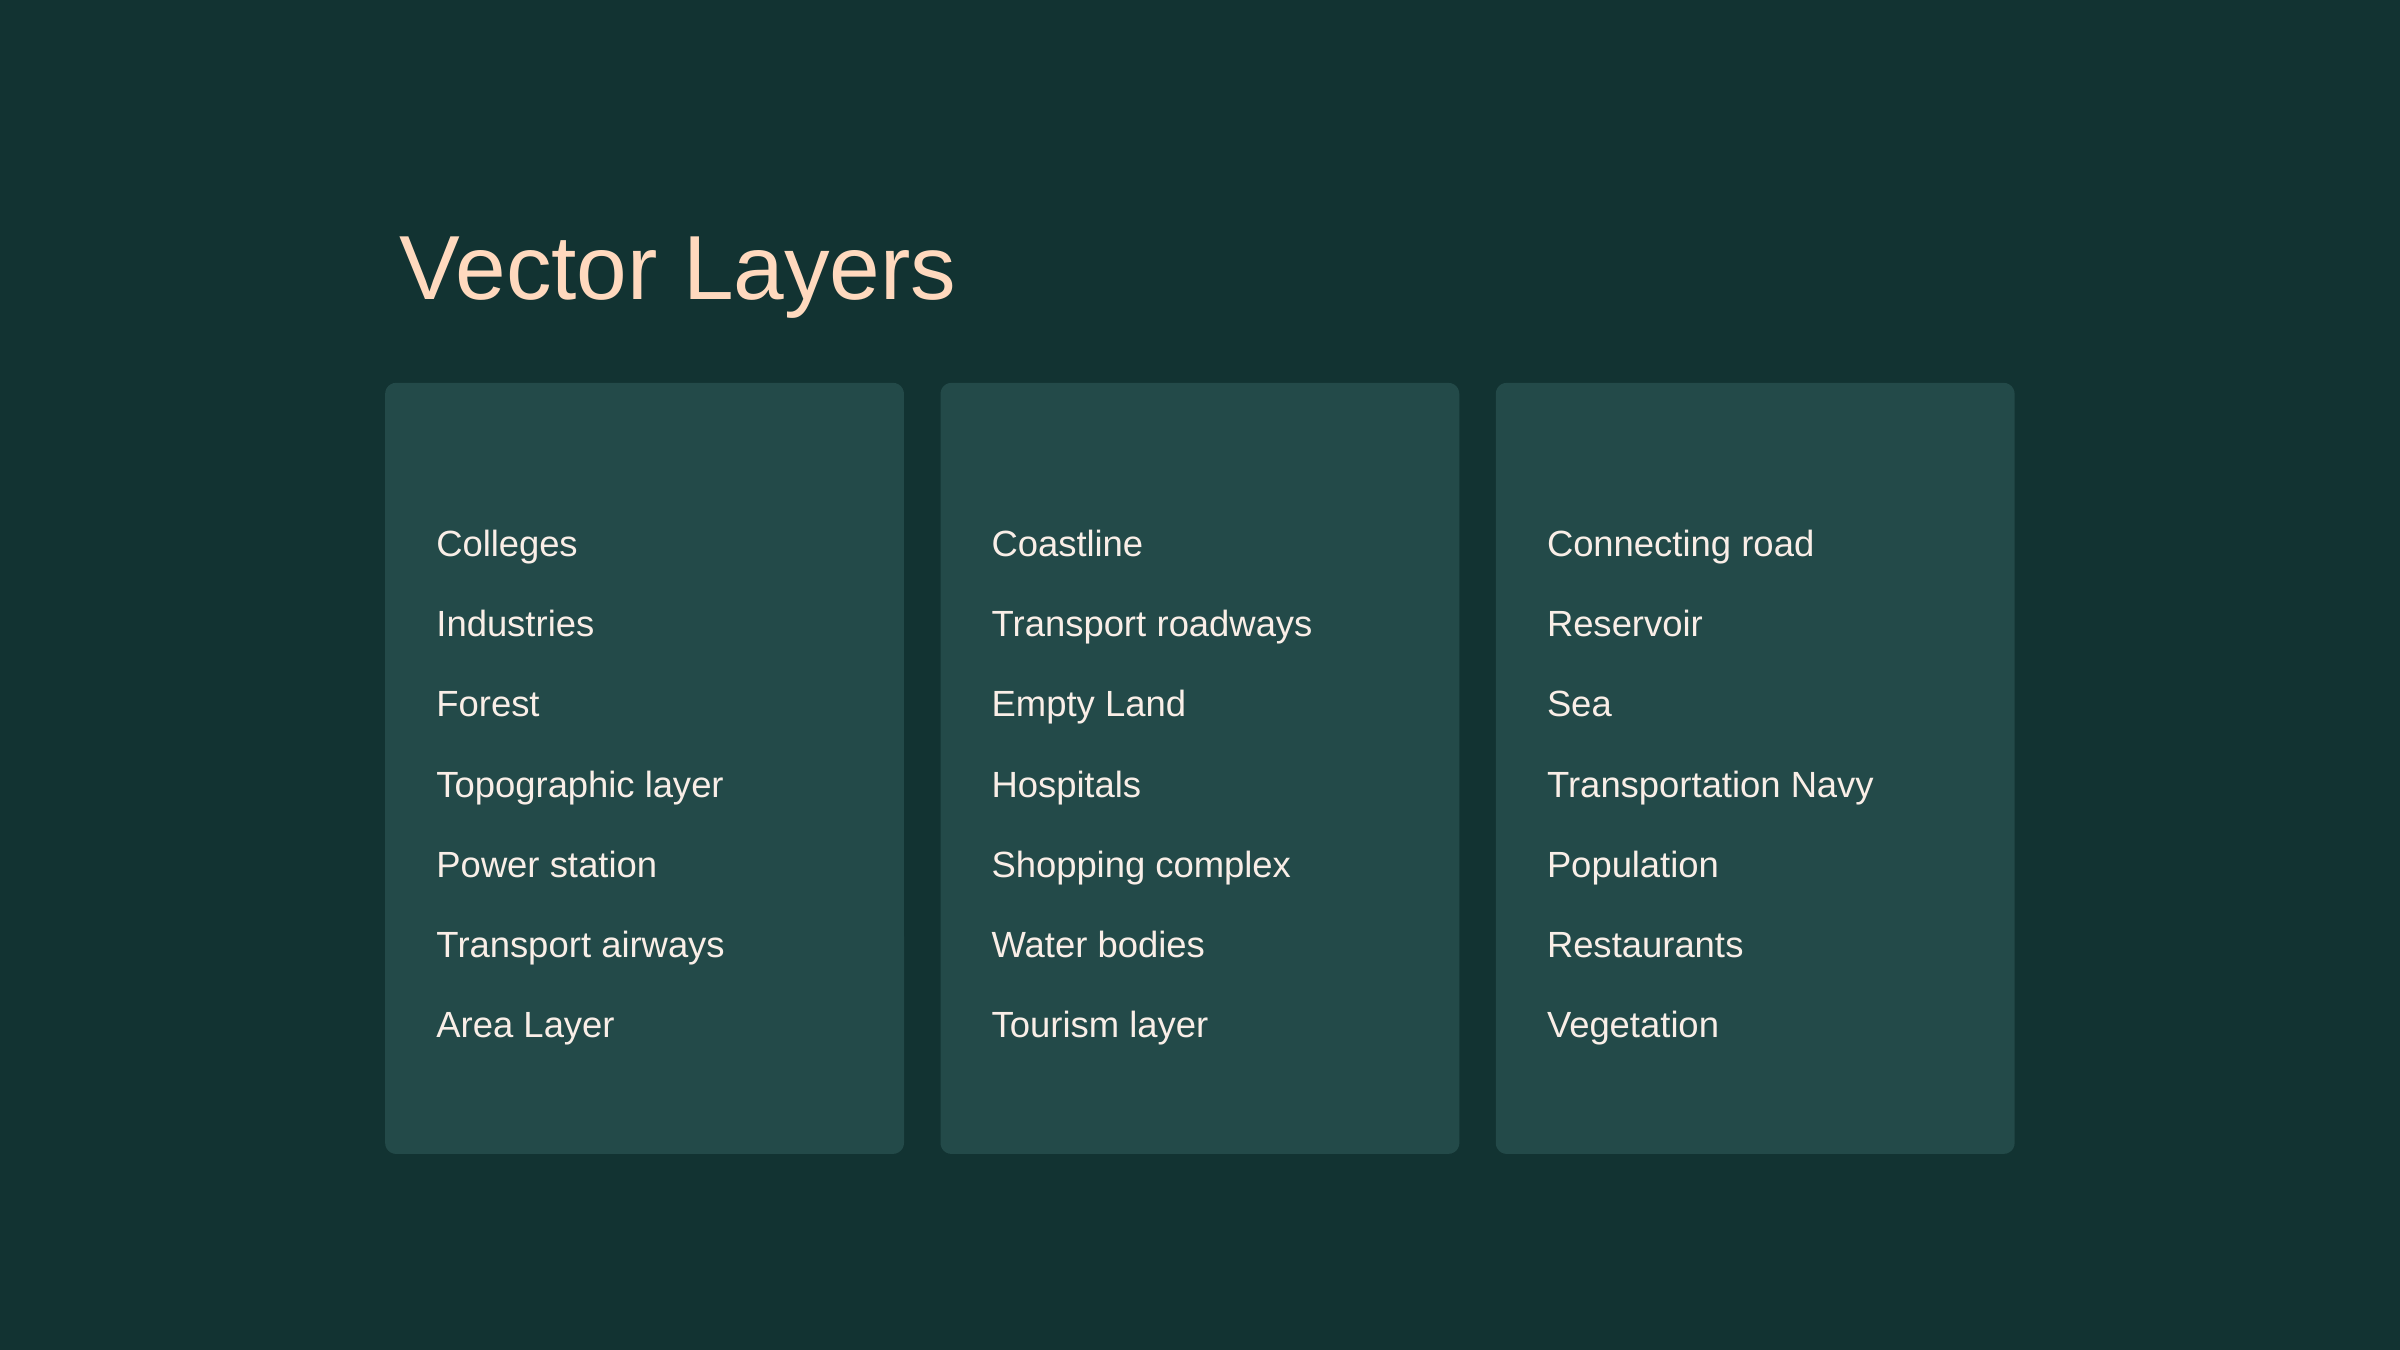

Vector Layers

Colleges
Coastline
Connecting road
Industries
Transport roadways
Reservoir
Forest
Empty Land
Sea
Topographic layer
Hospitals
Transportation Navy
Power station
Shopping complex
Population
Transport airways
Water bodies
Restaurants
Area Layer
Tourism layer
Vegetation